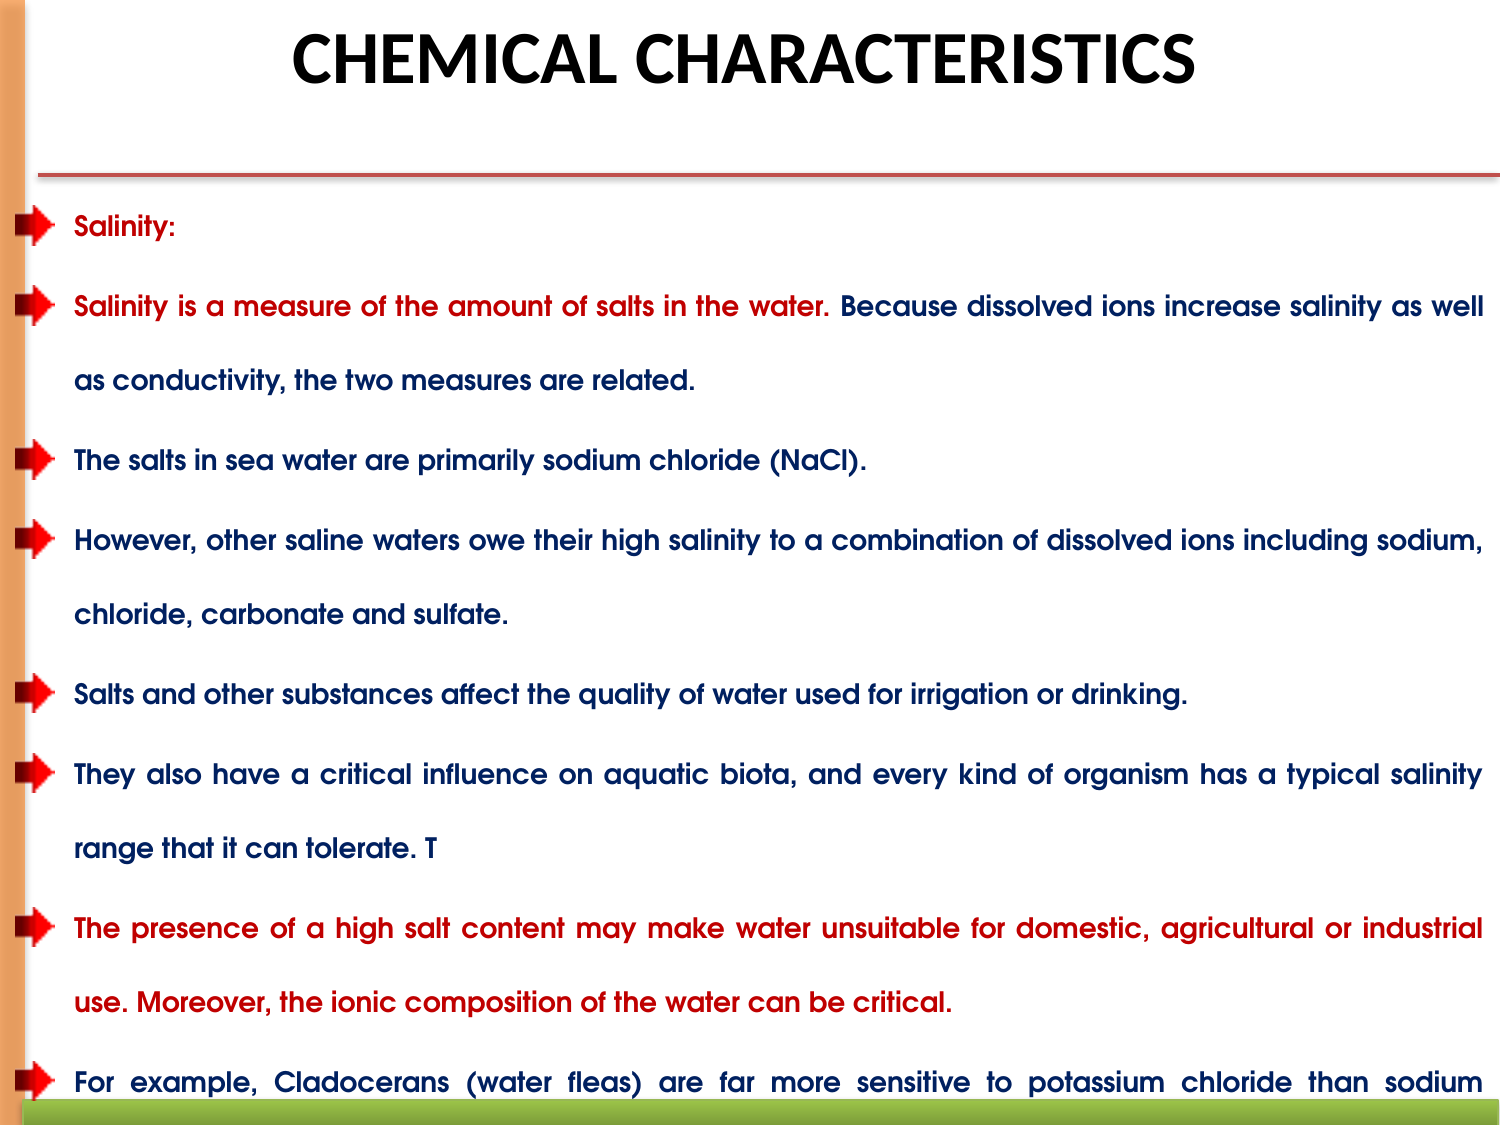

# CHEMICAL CHARACTERISTICS
Salinity:
Salinity is a measure of the amount of salts in the water. Because dissolved ions increase salinity as well as conductivity, the two measures are related.
The salts in sea water are primarily sodium chloride (NaCl).
However, other saline waters owe their high salinity to a combination of dissolved ions including sodium, chloride, carbonate and sulfate.
Salts and other substances affect the quality of water used for irrigation or drinking.
They also have a critical influence on aquatic biota, and every kind of organism has a typical salinity range that it can tolerate. T
The presence of a high salt content may make water unsuitable for domestic, agricultural or industrial use. Moreover, the ionic composition of the water can be critical.
For example, Cladocerans (water fleas) are far more sensitive to potassium chloride than sodium chloride at the same concentration.